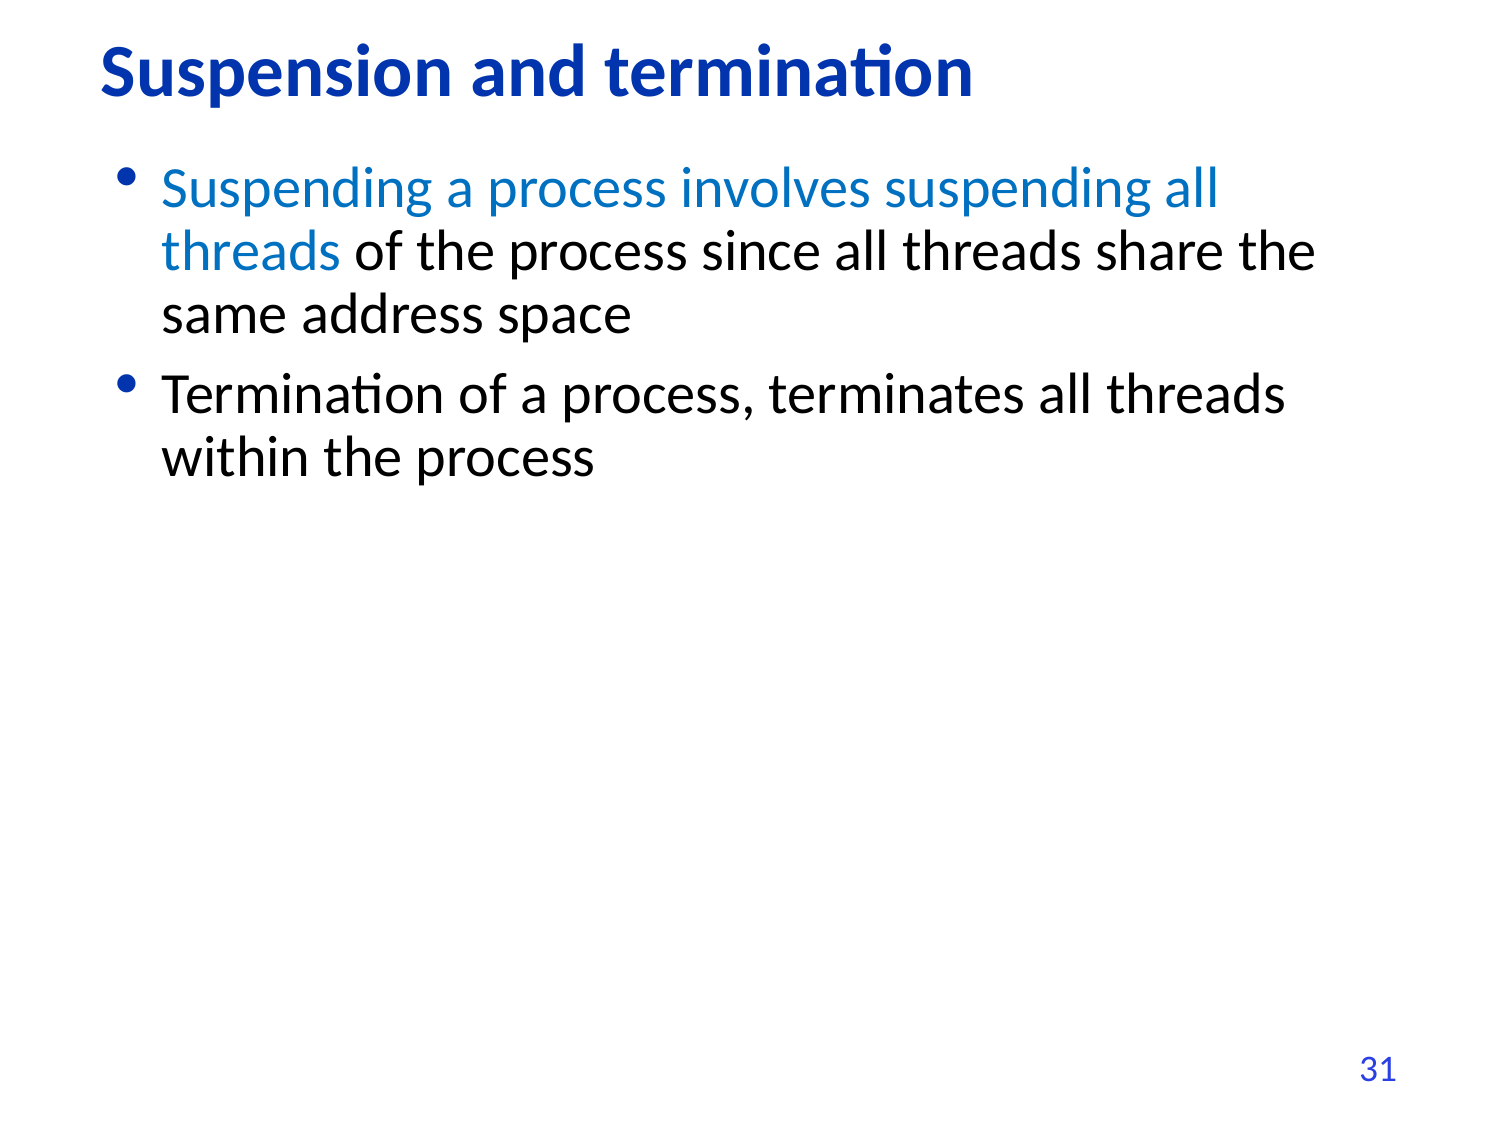

# Suspension and termination
Suspending a process involves suspending all threads of the process since all threads share the same address space
Termination of a process, terminates all threads within the process